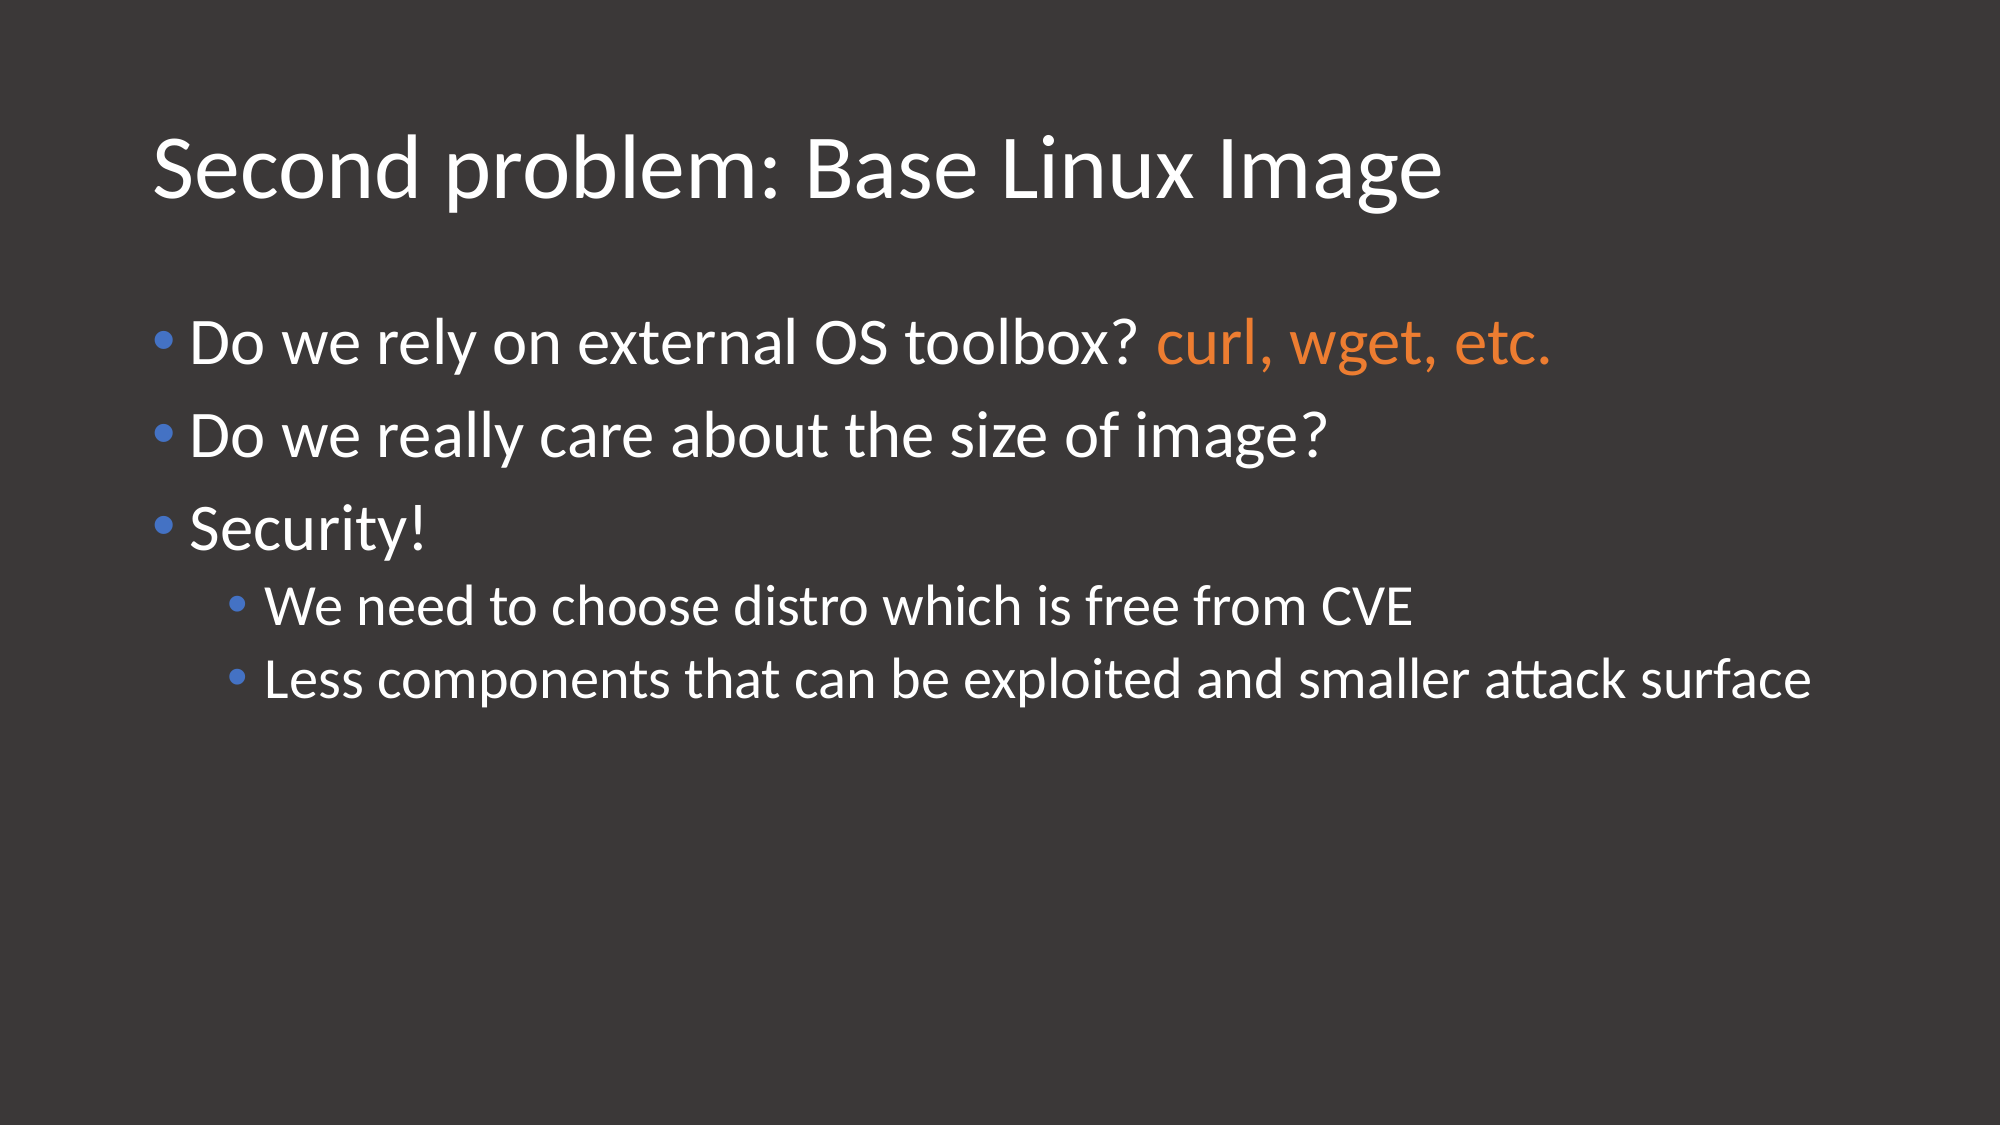

# Second problem: Base Linux Image
Do we rely on external OS toolbox? curl, wget, etc.
Do we really care about the size of image?
Security!
We need to choose distro which is free from CVE
Less components that can be exploited and smaller attack surface